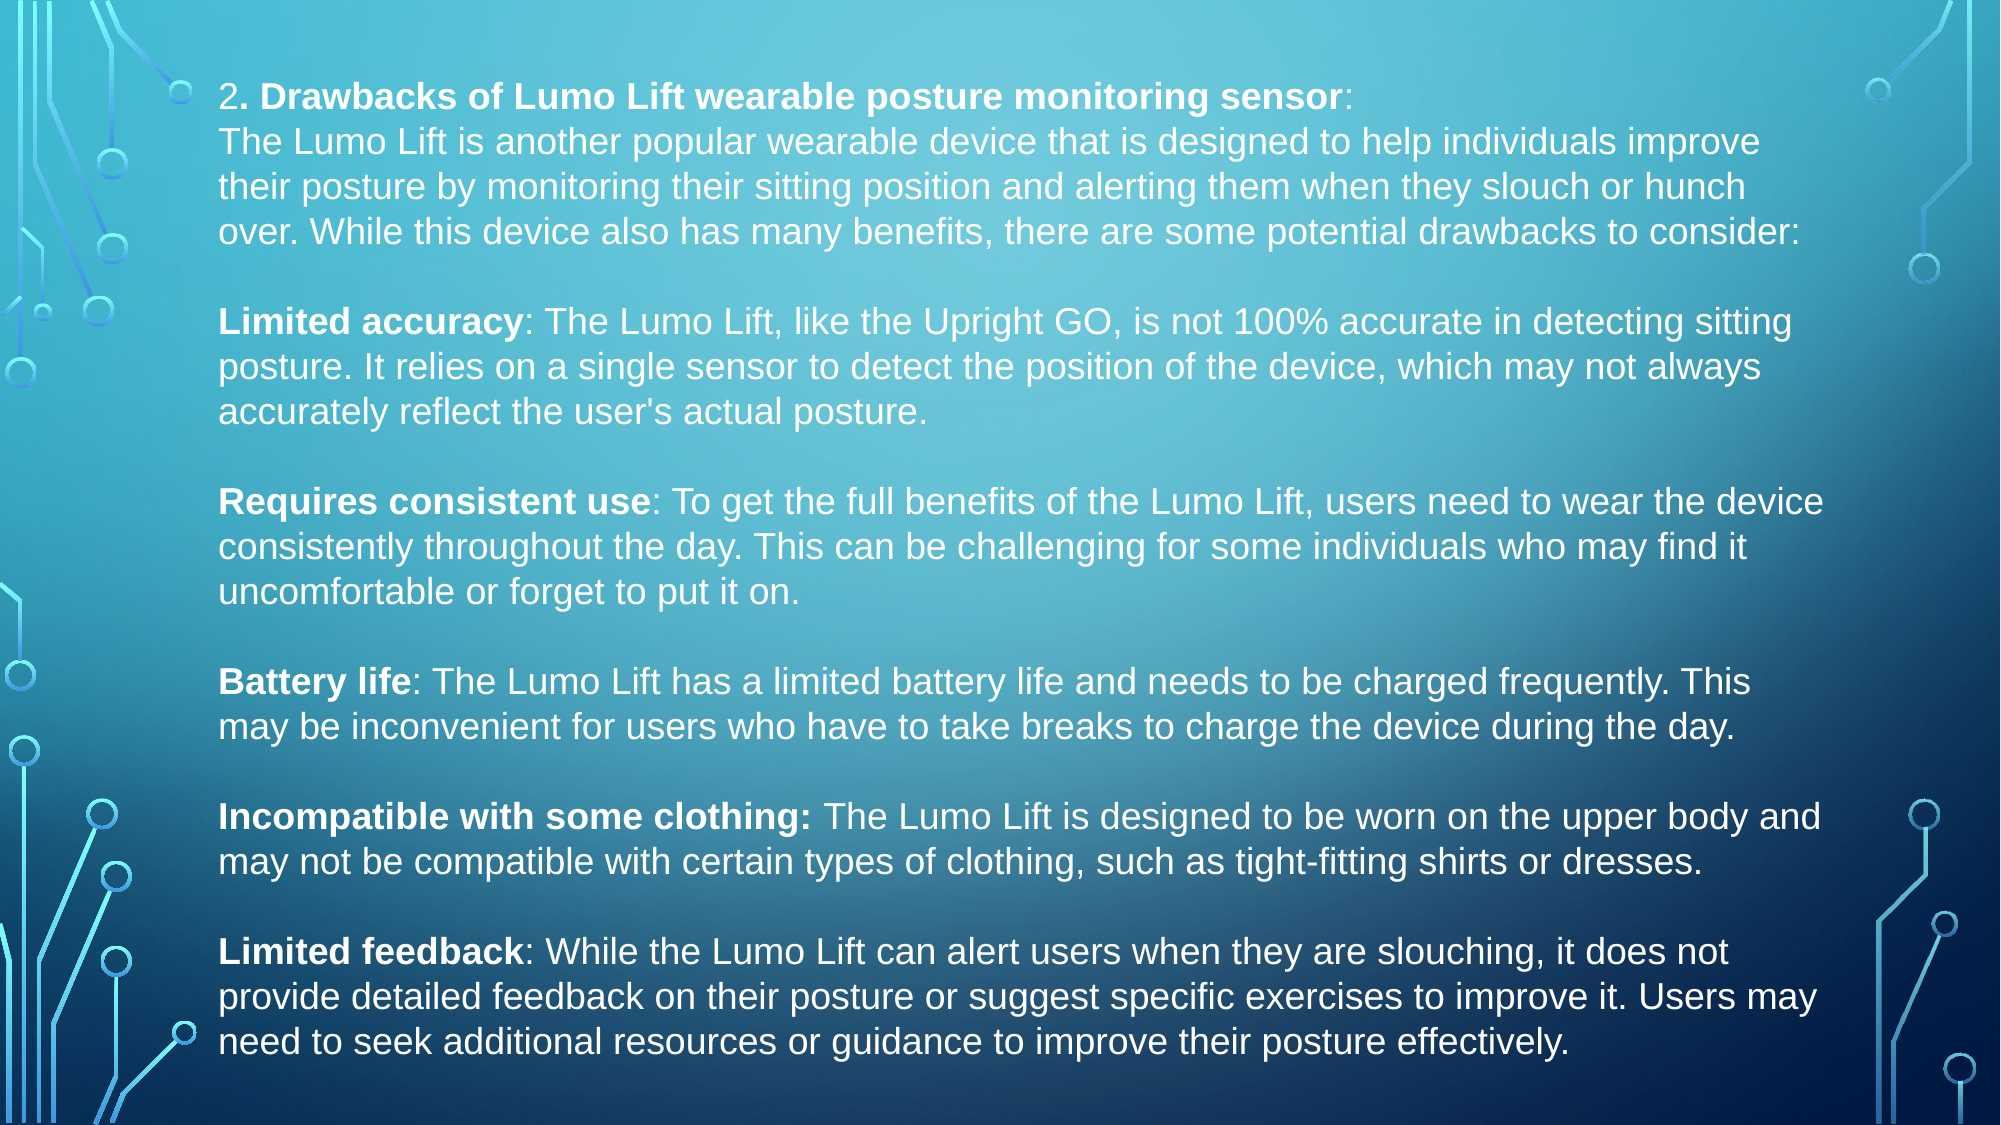

2. Drawbacks of Lumo Lift wearable posture monitoring sensor:
The Lumo Lift is another popular wearable device that is designed to help individuals improve their posture by monitoring their sitting position and alerting them when they slouch or hunch over. While this device also has many benefits, there are some potential drawbacks to consider:

Limited accuracy: The Lumo Lift, like the Upright GO, is not 100% accurate in detecting sitting posture. It relies on a single sensor to detect the position of the device, which may not always accurately reflect the user's actual posture.

Requires consistent use: To get the full benefits of the Lumo Lift, users need to wear the device consistently throughout the day. This can be challenging for some individuals who may find it uncomfortable or forget to put it on.

Battery life: The Lumo Lift has a limited battery life and needs to be charged frequently. This may be inconvenient for users who have to take breaks to charge the device during the day.

Incompatible with some clothing: The Lumo Lift is designed to be worn on the upper body and may not be compatible with certain types of clothing, such as tight-fitting shirts or dresses.

Limited feedback: While the Lumo Lift can alert users when they are slouching, it does not provide detailed feedback on their posture or suggest specific exercises to improve it. Users may need to seek additional resources or guidance to improve their posture effectively.